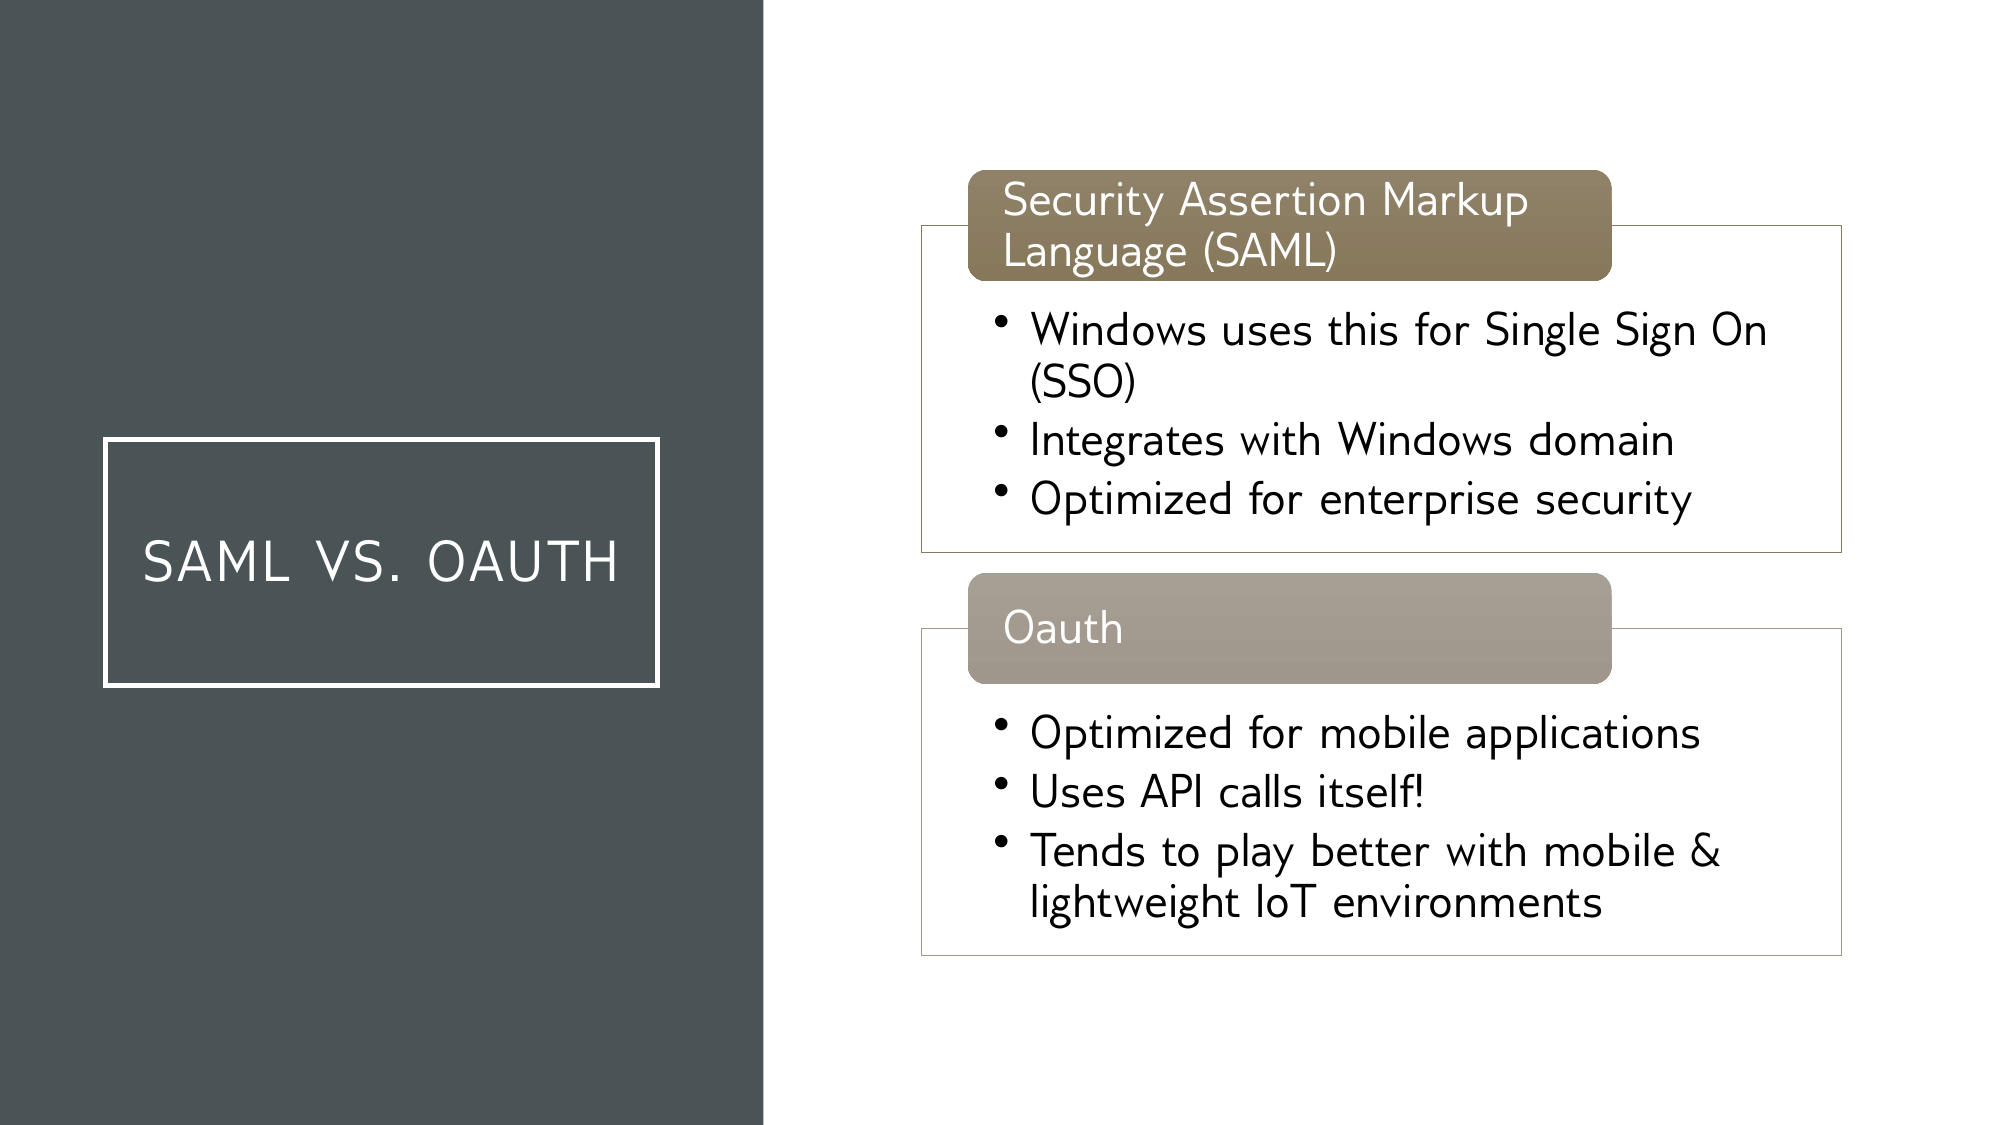

Windows uses this for Single Sign On (SSO)
Integrates with Windows domain
Optimized for enterprise security
Security Assertion Markup Language (SAML)
Optimized for mobile applications
Uses API calls itself!
Tends to play better with mobile & lightweight IoT environments
Oauth
# SAML vs. Oauth